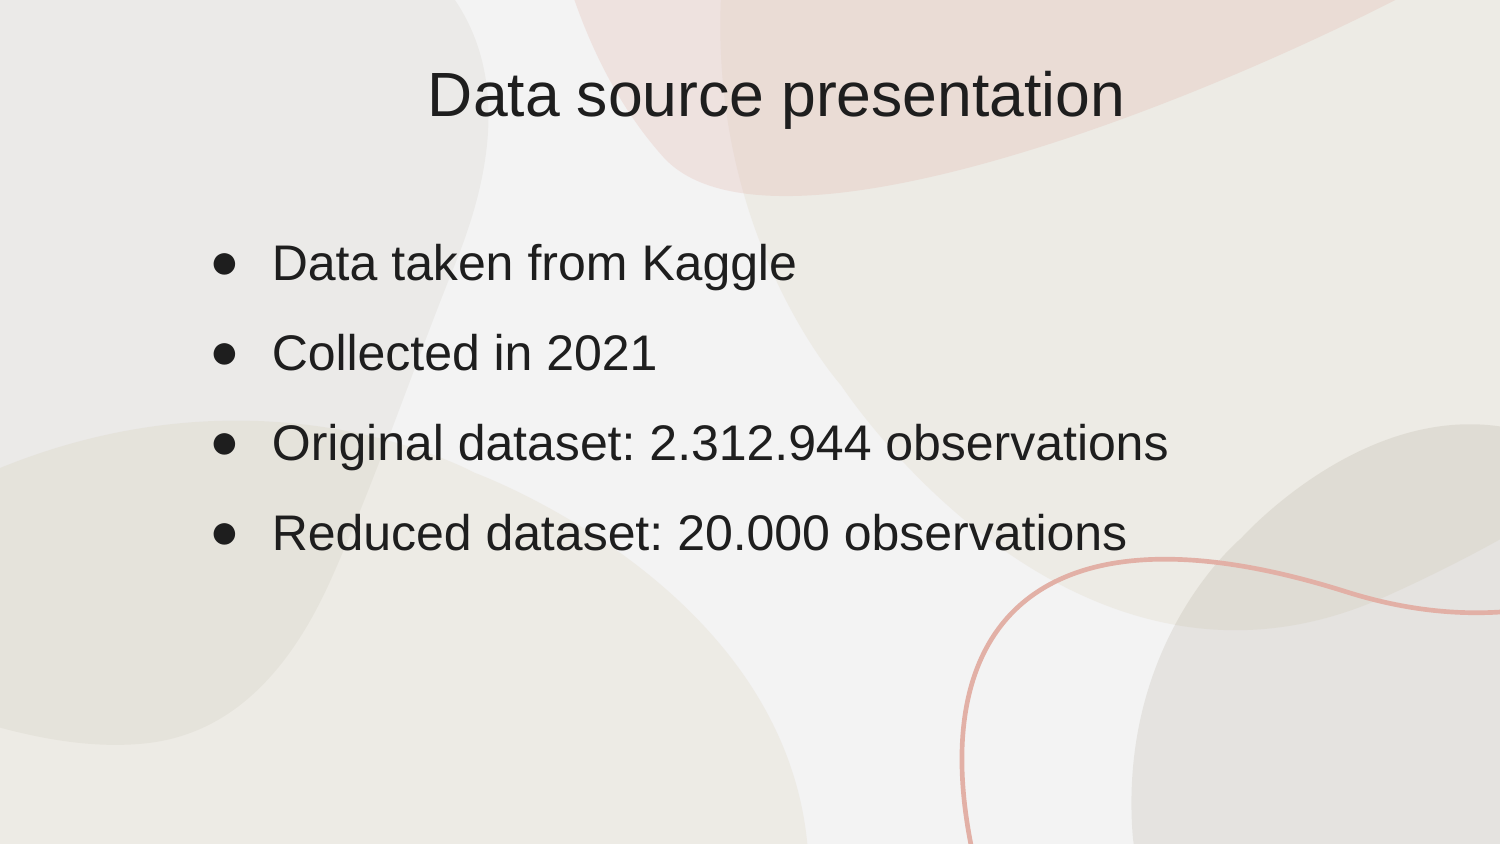

Data source presentation
# Data taken from Kaggle
Collected in 2021
Original dataset: 2.312.944 observations
Reduced dataset: 20.000 observations